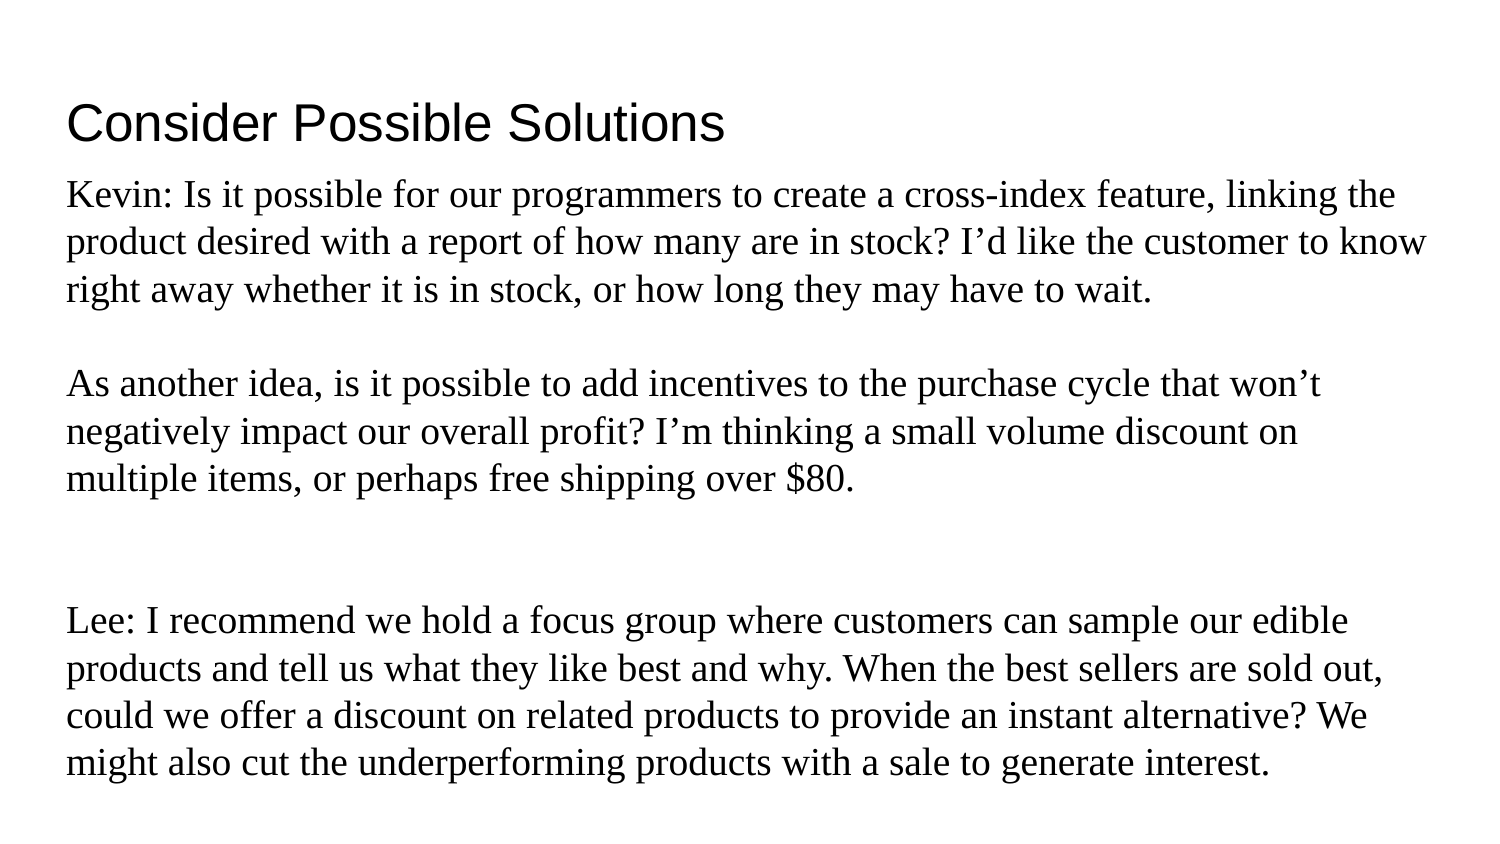

# Consider Possible Solutions
Kevin: Is it possible for our programmers to create a cross-index feature, linking the product desired with a report of how many are in stock? I’d like the customer to know right away whether it is in stock, or how long they may have to wait.

As another idea, is it possible to add incentives to the purchase cycle that won’t negatively impact our overall profit? I’m thinking a small volume discount on multiple items, or perhaps free shipping over $80.

Lee: I recommend we hold a focus group where customers can sample our edible products and tell us what they like best and why. When the best sellers are sold out, could we offer a discount on related products to provide an instant alternative? We might also cut the underperforming products with a sale to generate interest.